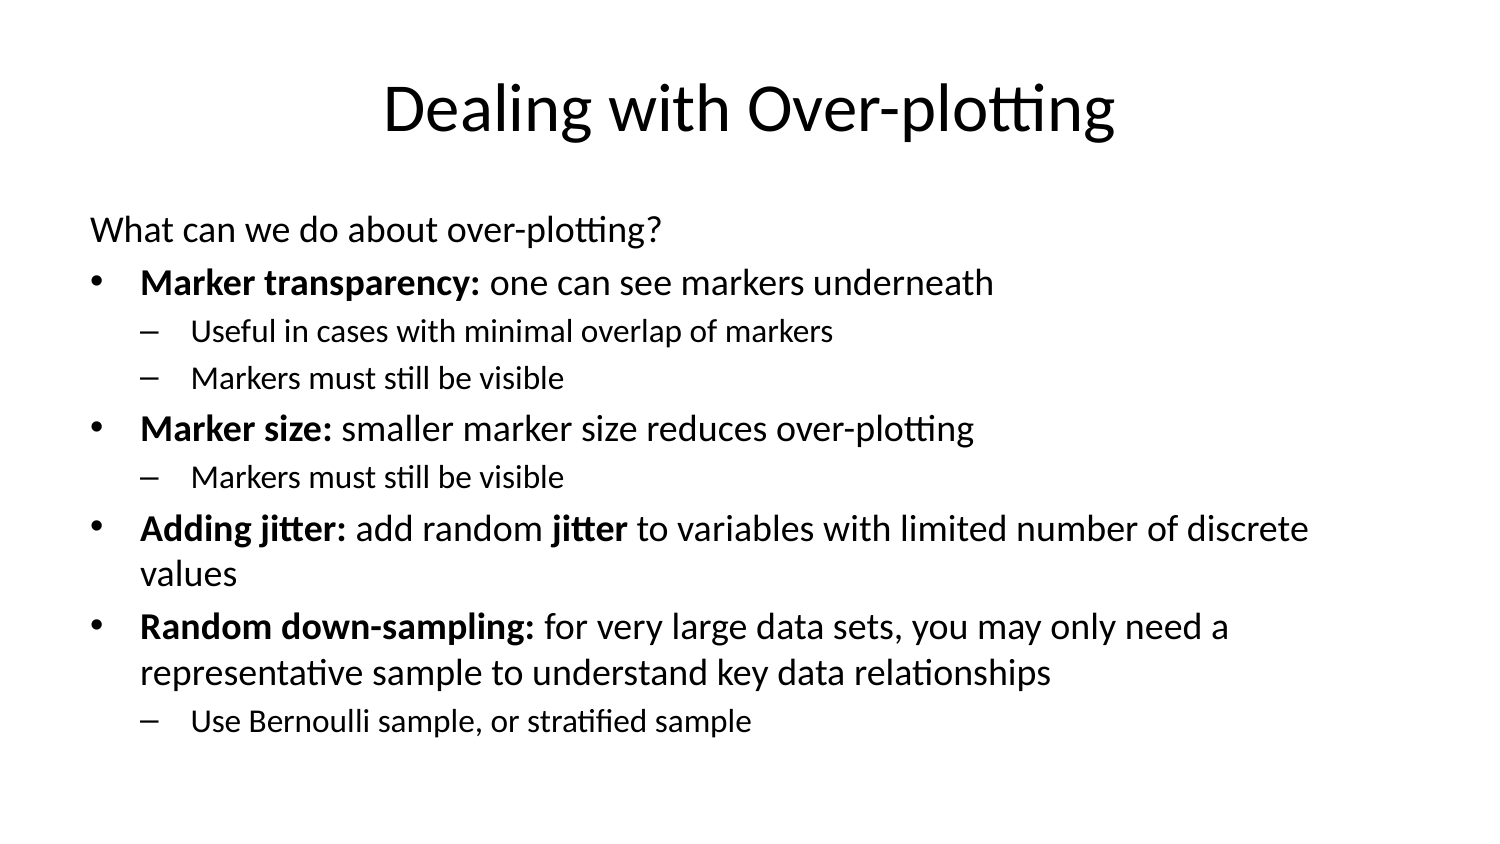

# Dealing with Over-plotting
What can we do about over-plotting?
Marker transparency: one can see markers underneath
Useful in cases with minimal overlap of markers
Markers must still be visible
Marker size: smaller marker size reduces over-plotting
Markers must still be visible
Adding jitter: add random jitter to variables with limited number of discrete values
Random down-sampling: for very large data sets, you may only need a representative sample to understand key data relationships
Use Bernoulli sample, or stratified sample